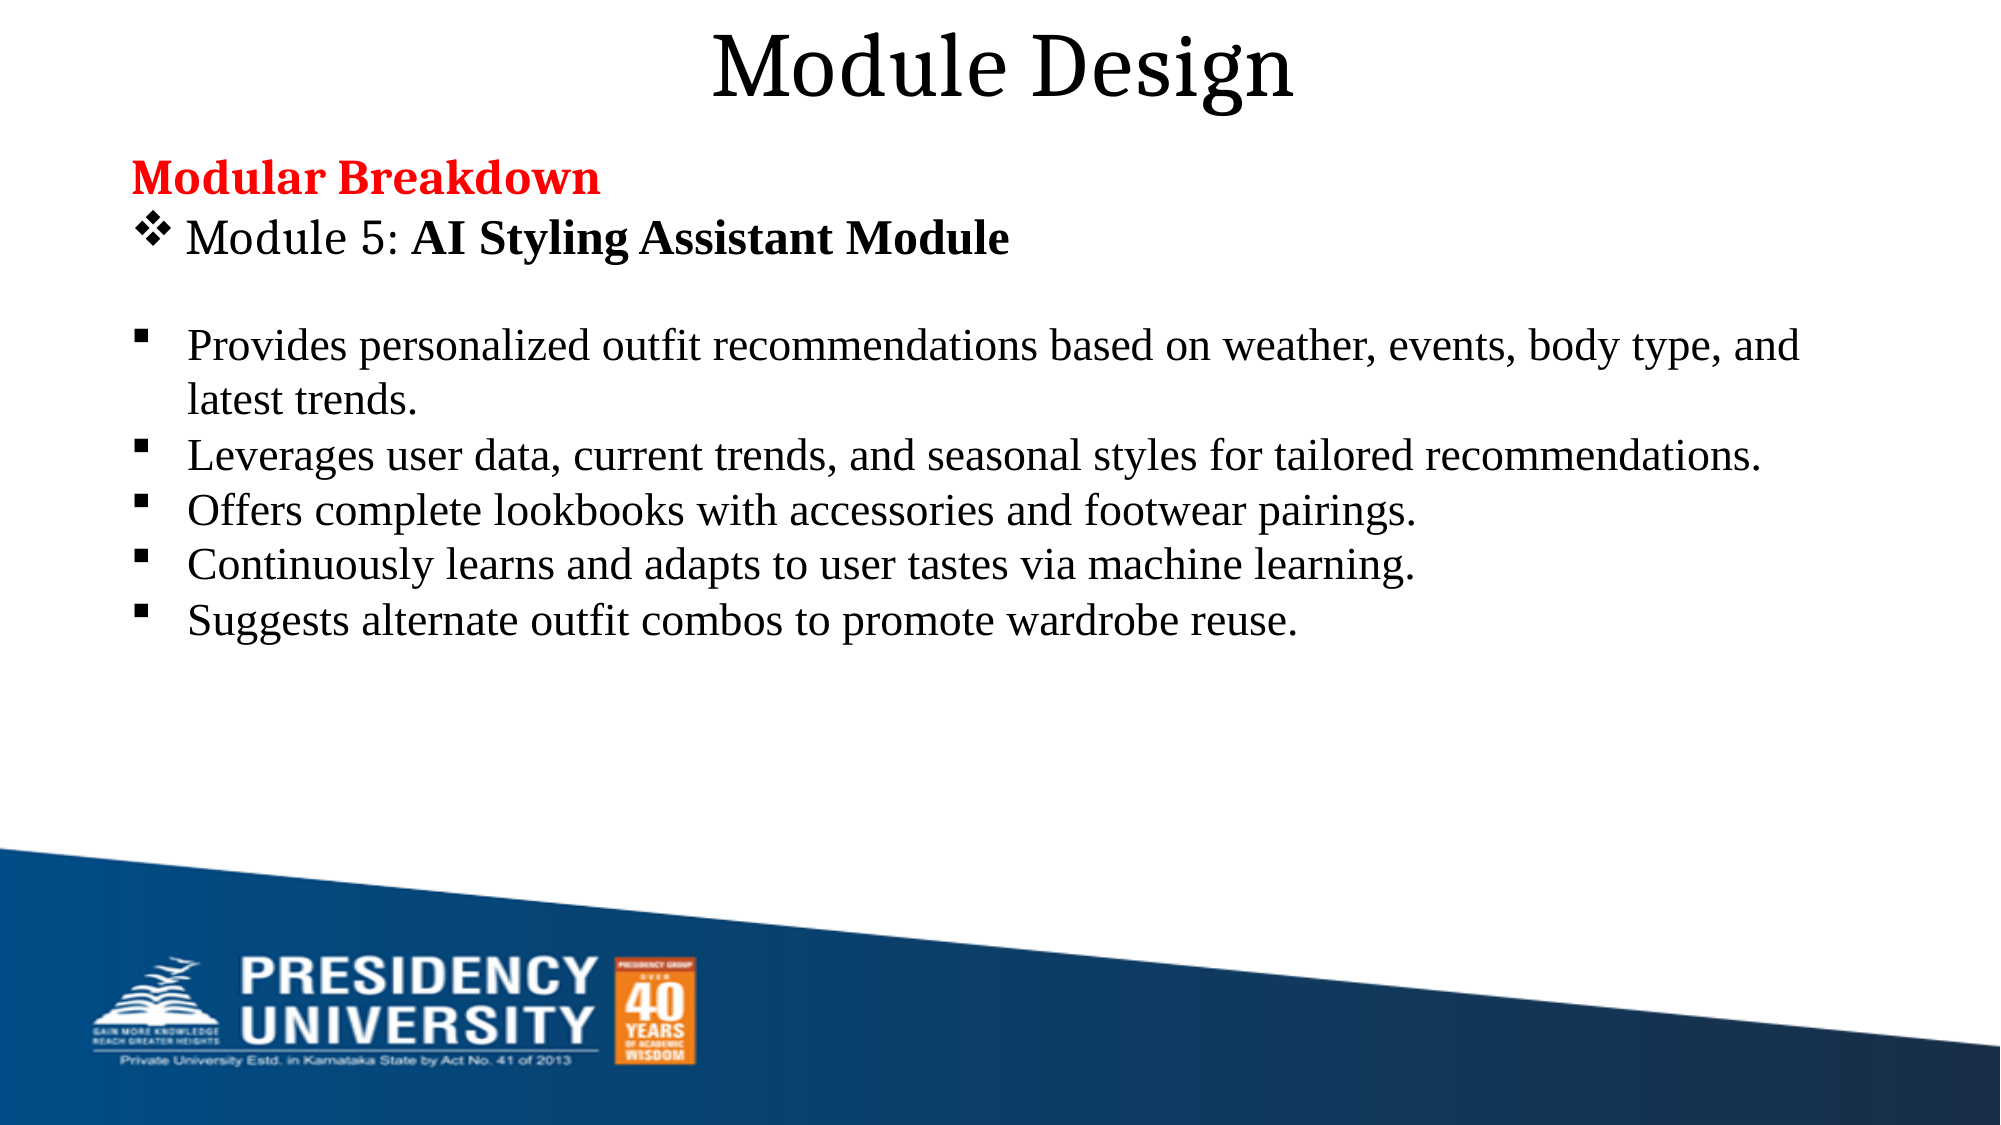

# Module Design
Modular Breakdown
Module 5: AI Styling Assistant Module

Provides personalized outfit recommendations based on weather, events, body type, and latest trends.
Leverages user data, current trends, and seasonal styles for tailored recommendations.
Offers complete lookbooks with accessories and footwear pairings.
Continuously learns and adapts to user tastes via machine learning.
Suggests alternate outfit combos to promote wardrobe reuse.